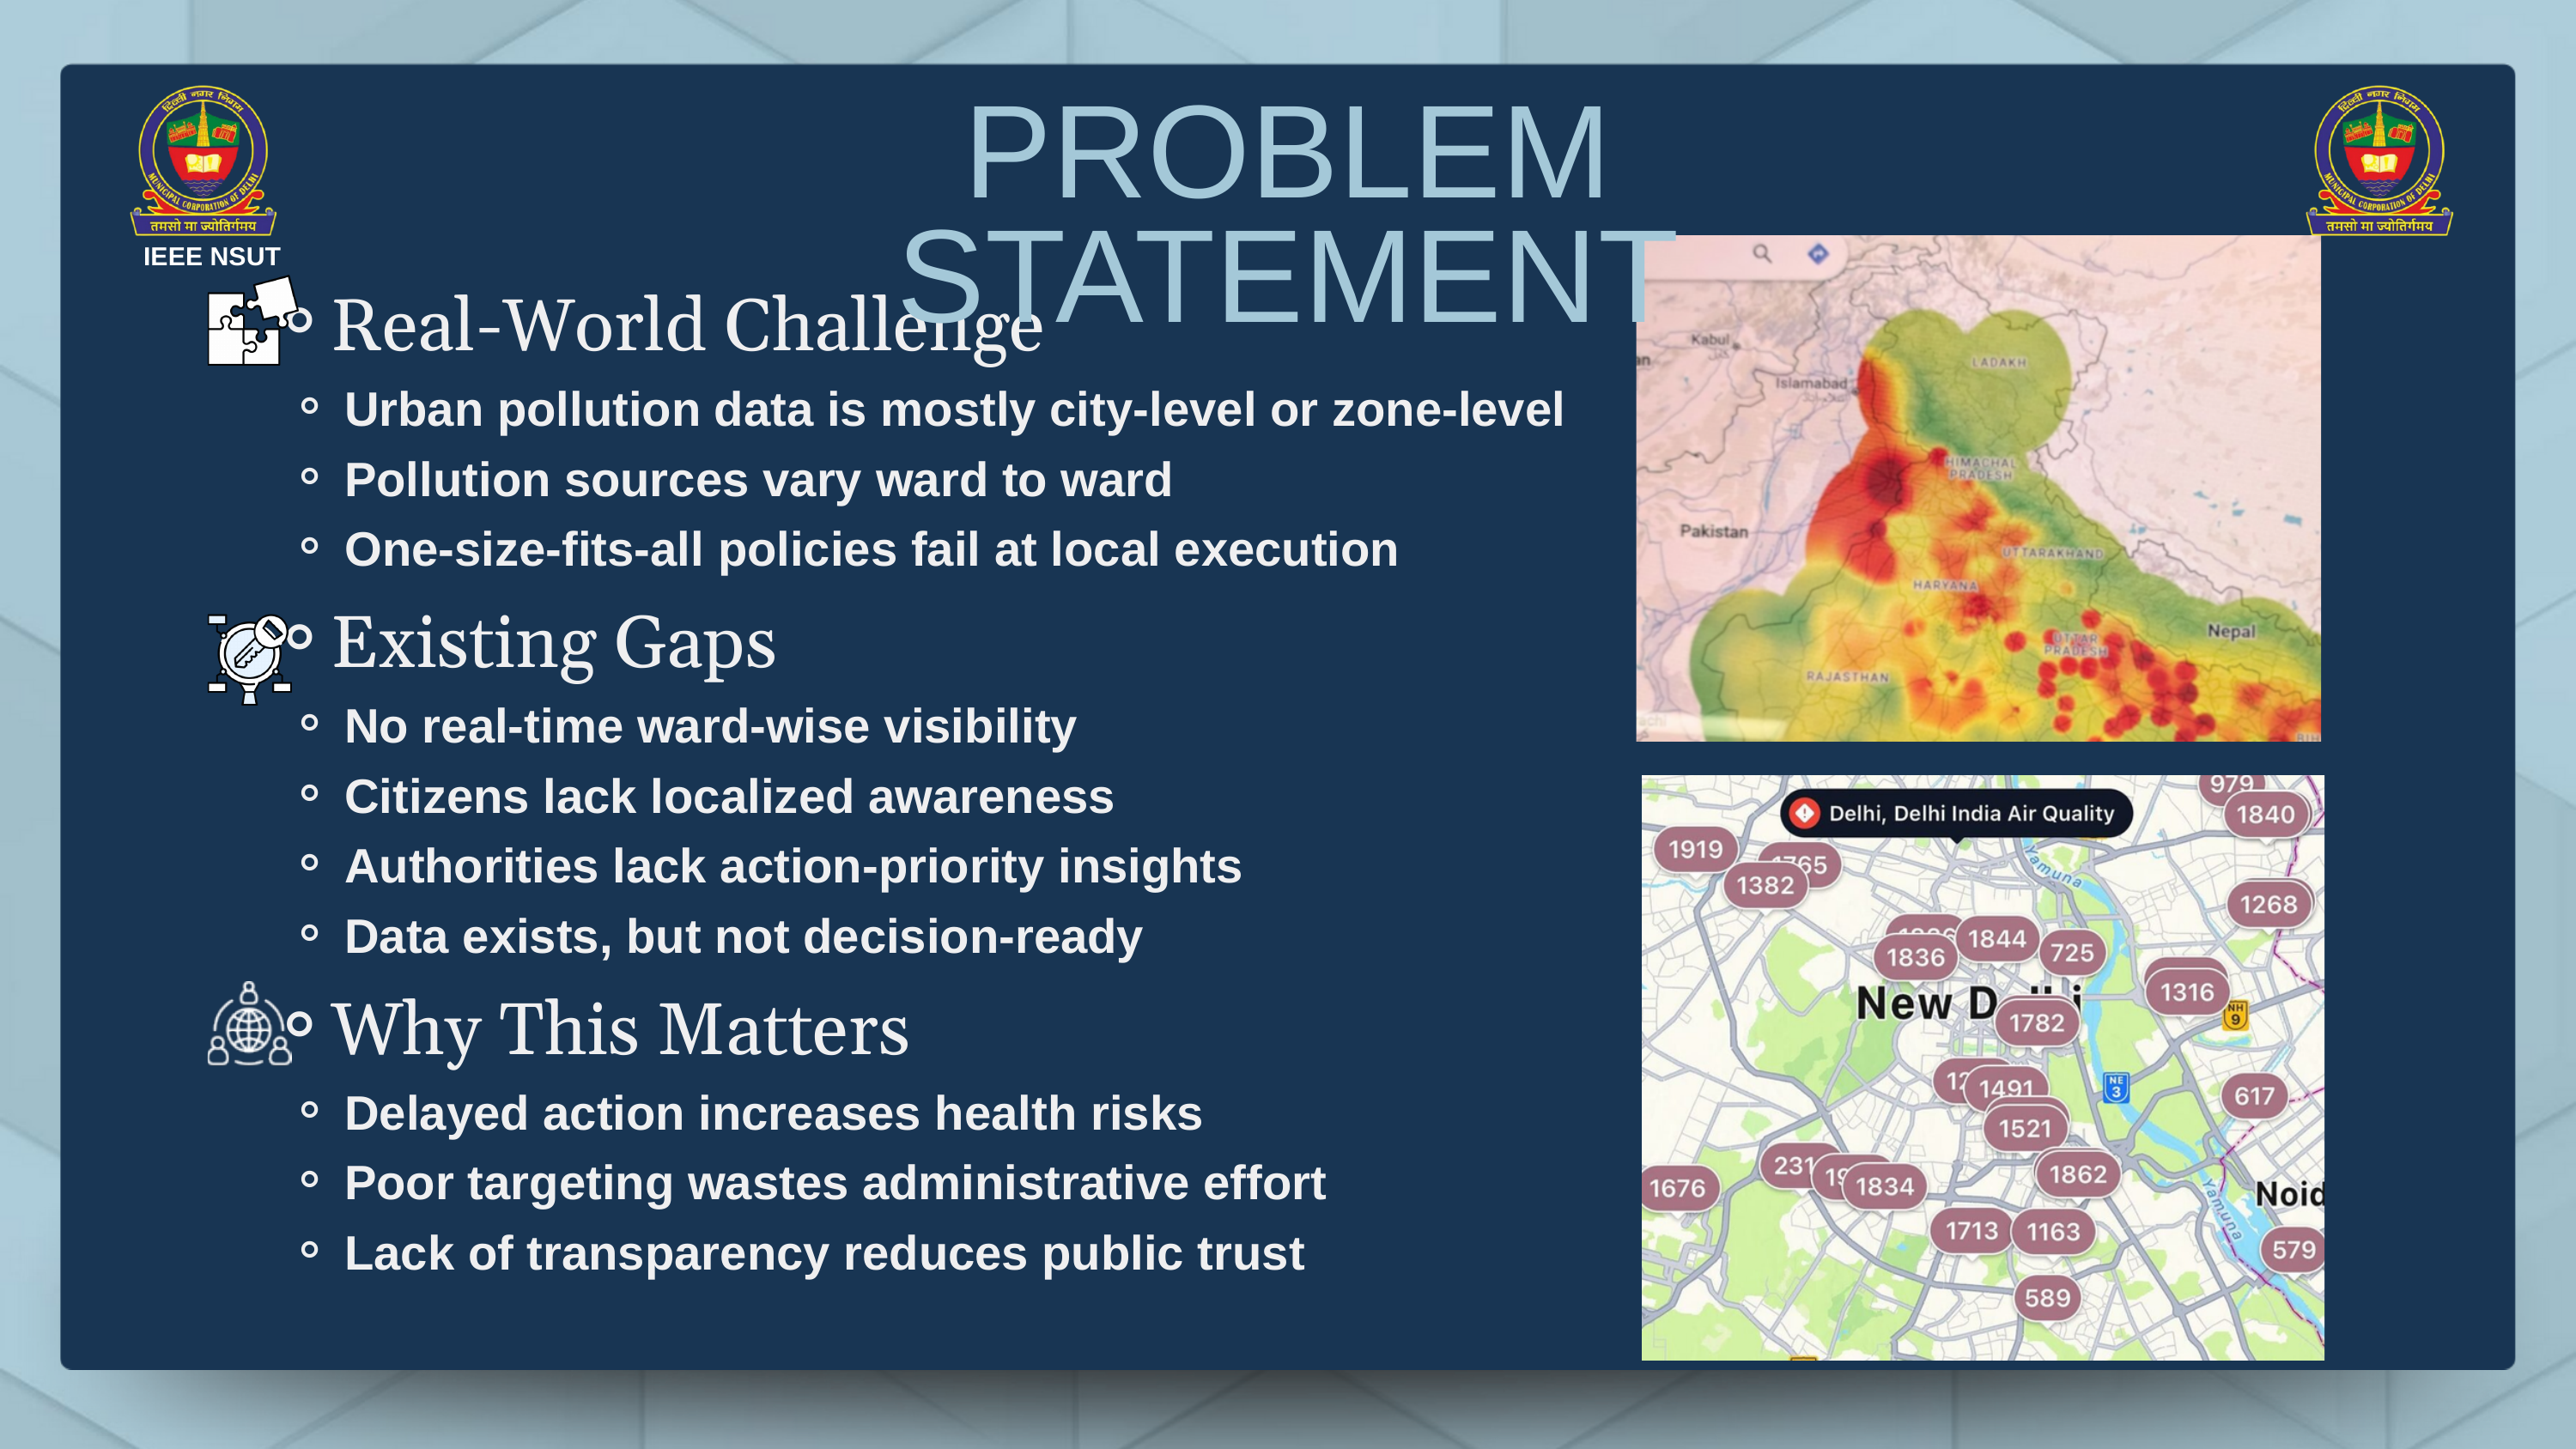

PROBLEM STATEMENT
IEEE NSUT

Real-World Challenge
Urban pollution data is mostly city-level or zone-level
Pollution sources vary ward to ward
One-size-fits-all policies fail at local execution
Existing Gaps
No real-time ward-wise visibility
Citizens lack localized awareness
Authorities lack action-priority insights
Data exists, but not decision-ready
Why This Matters
Delayed action increases health risks
Poor targeting wastes administrative effort
Lack of transparency reduces public trust